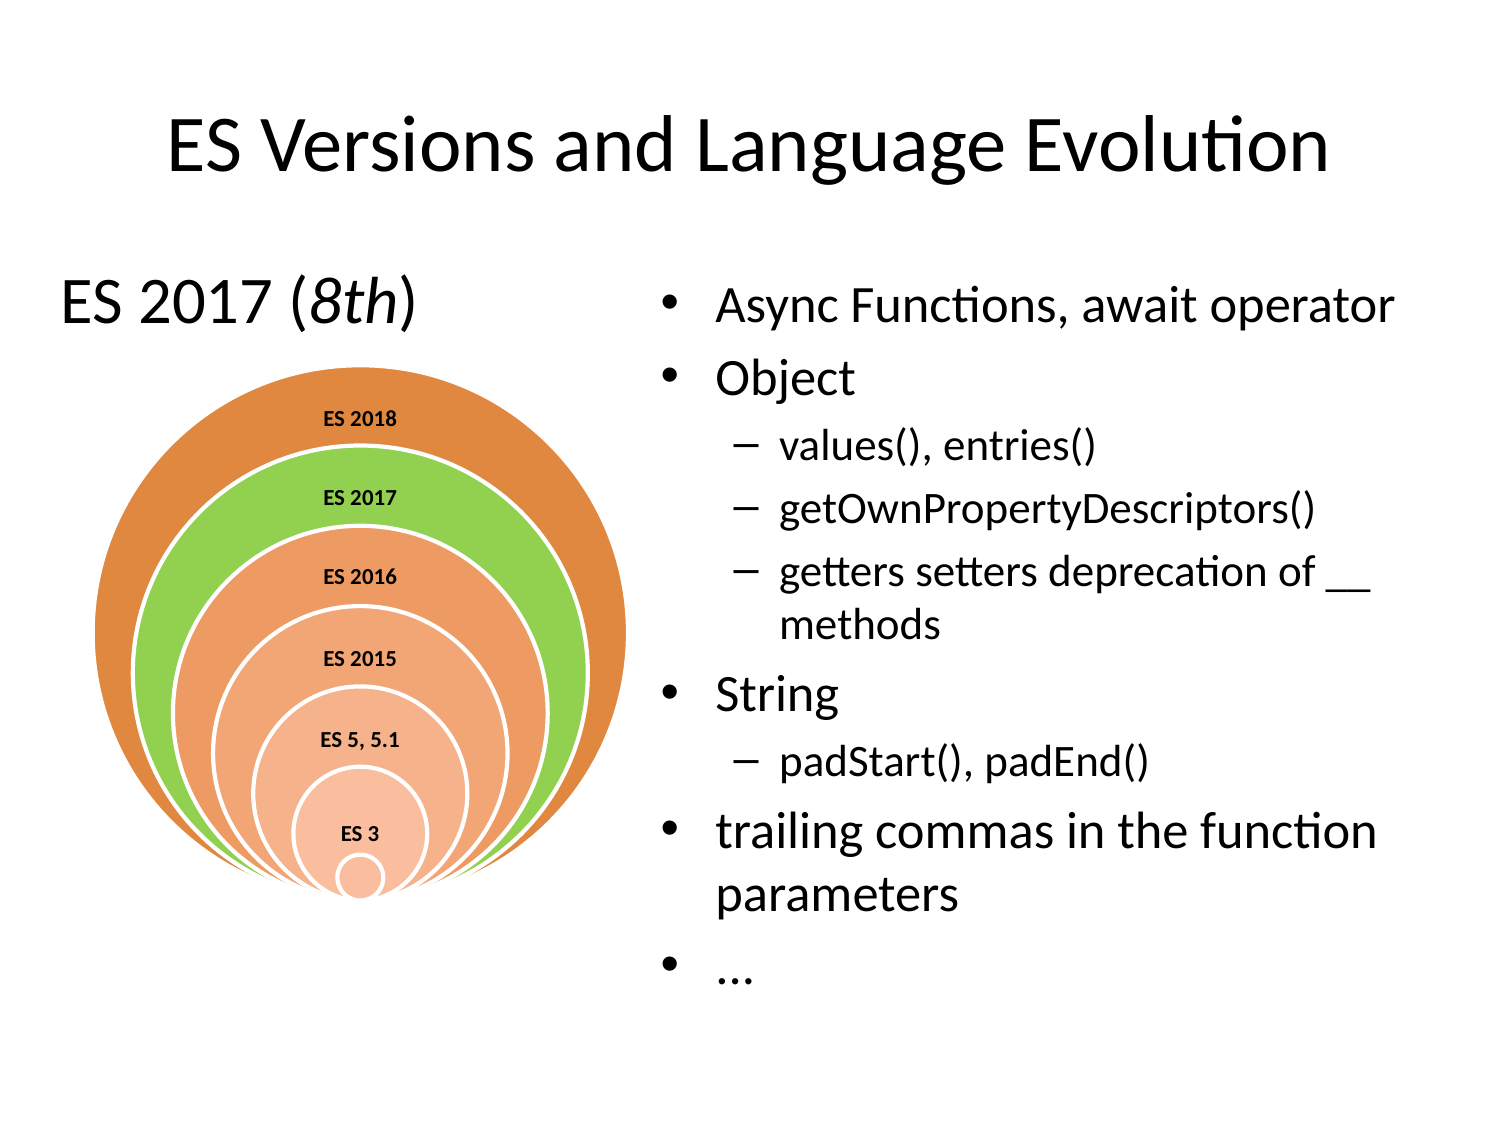

# ES Versions and Language Evolution
ES 2017 (8th)

Async Functions, await operator
Object
values(), entries()
getOwnPropertyDescriptors()
getters setters deprecation of __ methods
String
padStart(), padEnd()
trailing commas in the function parameters
...

ES 2018
ES 2017
ES 2016
ES 2015
ES 5, 5.1
ES 3